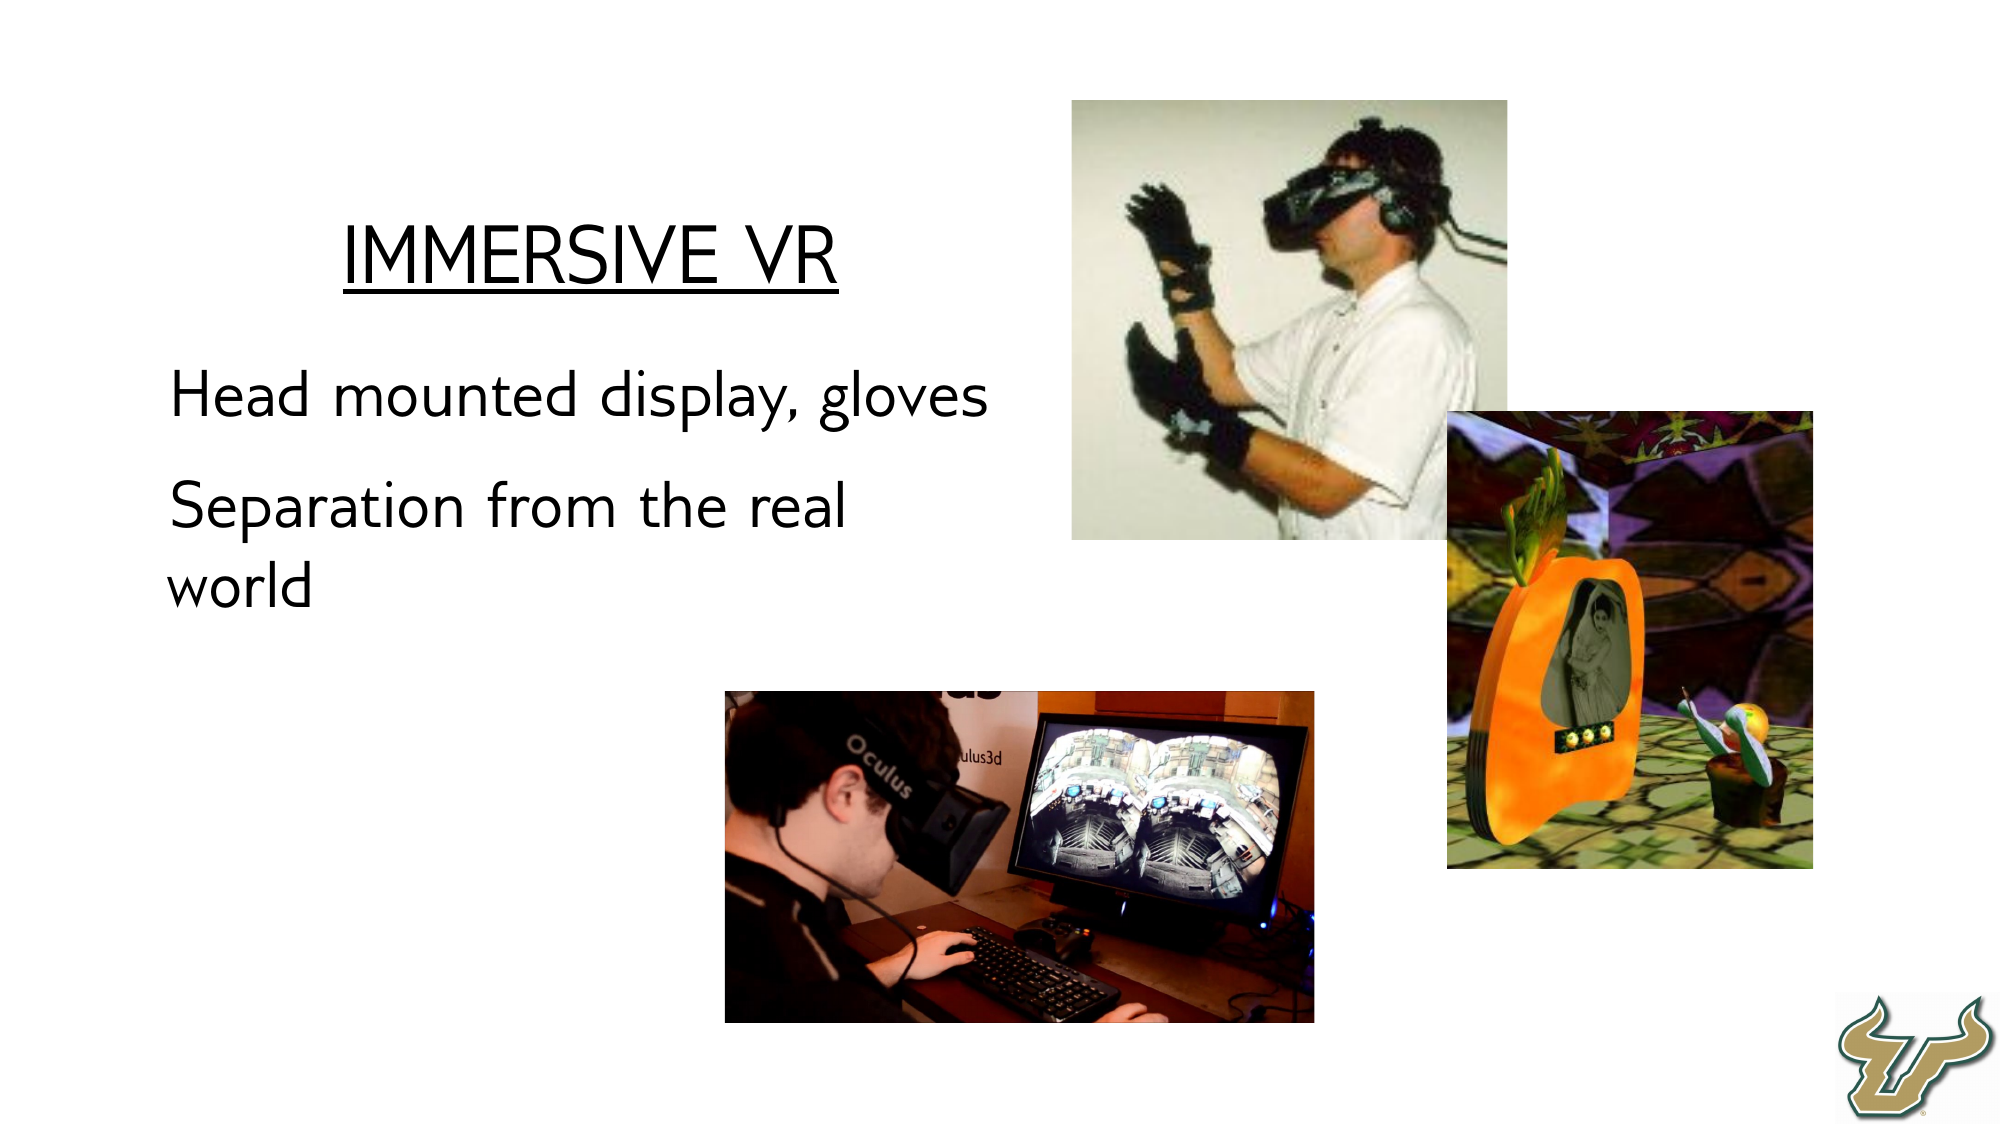

Immersive VR
Head mounted display, gloves
Separation from the real world